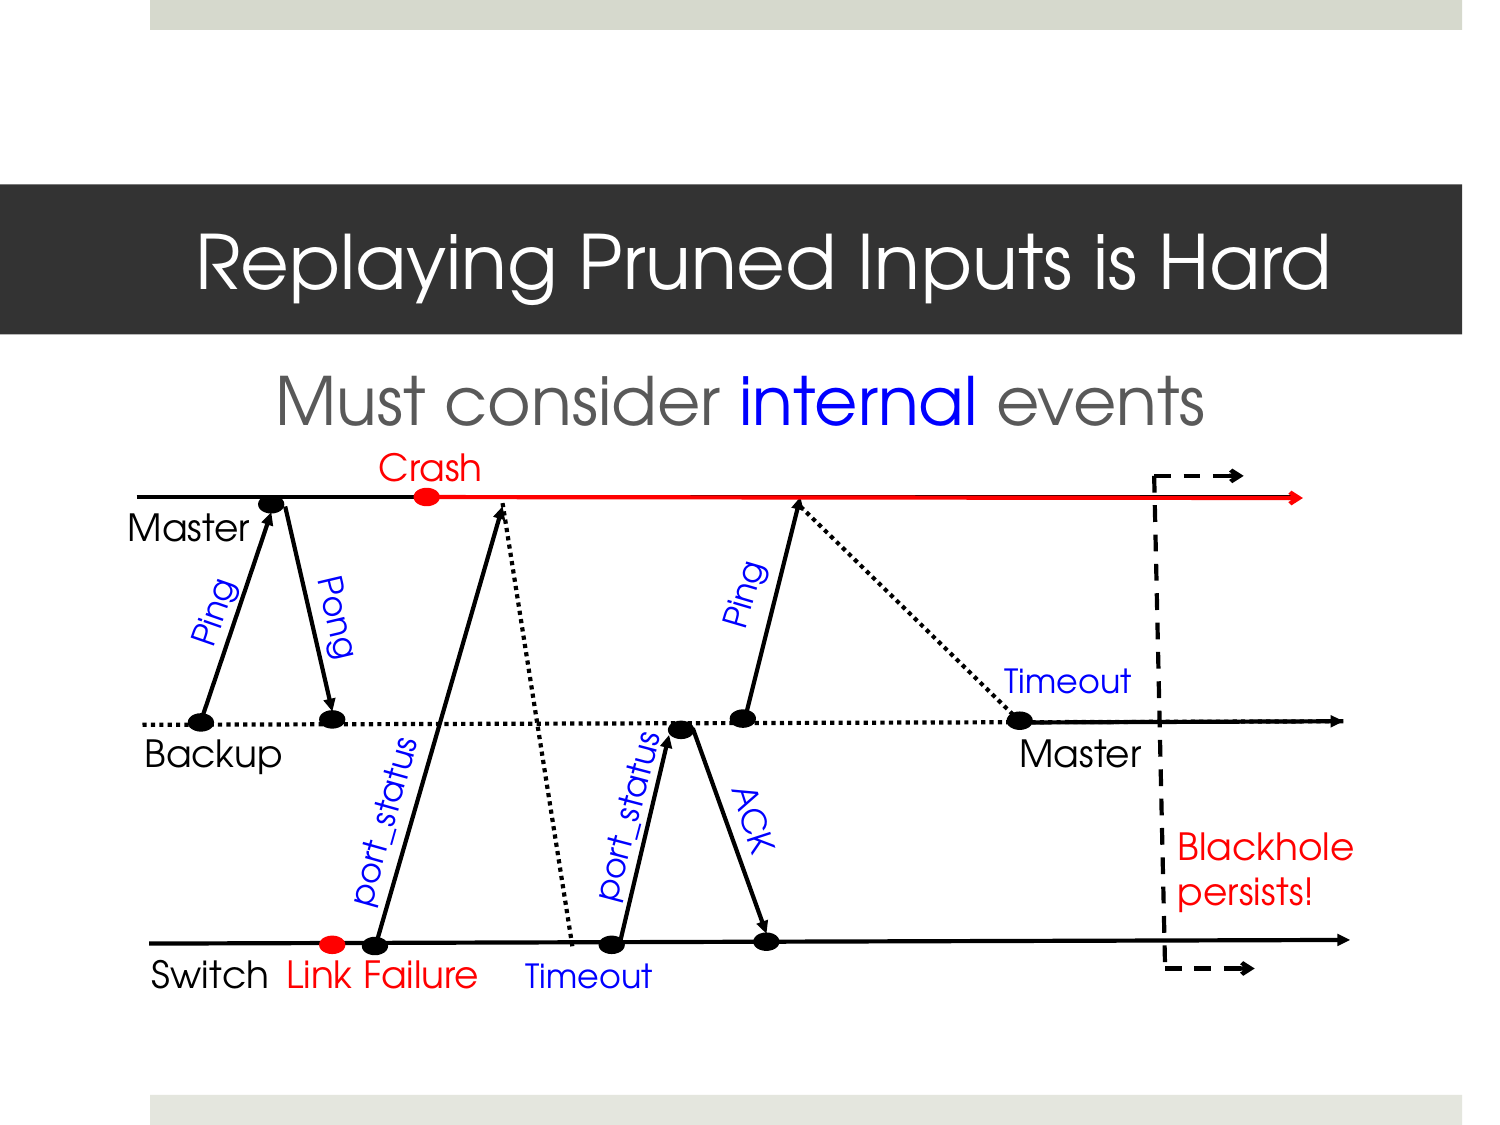

# Replaying Pruned Inputs is Hard
Must consider internal events

Crash
Blackhole persists!

Ping

Ping

Master
Pong

port_status

Master
Timeout

port_status
Backup
ACK

Switch
Link Failure
Timeout